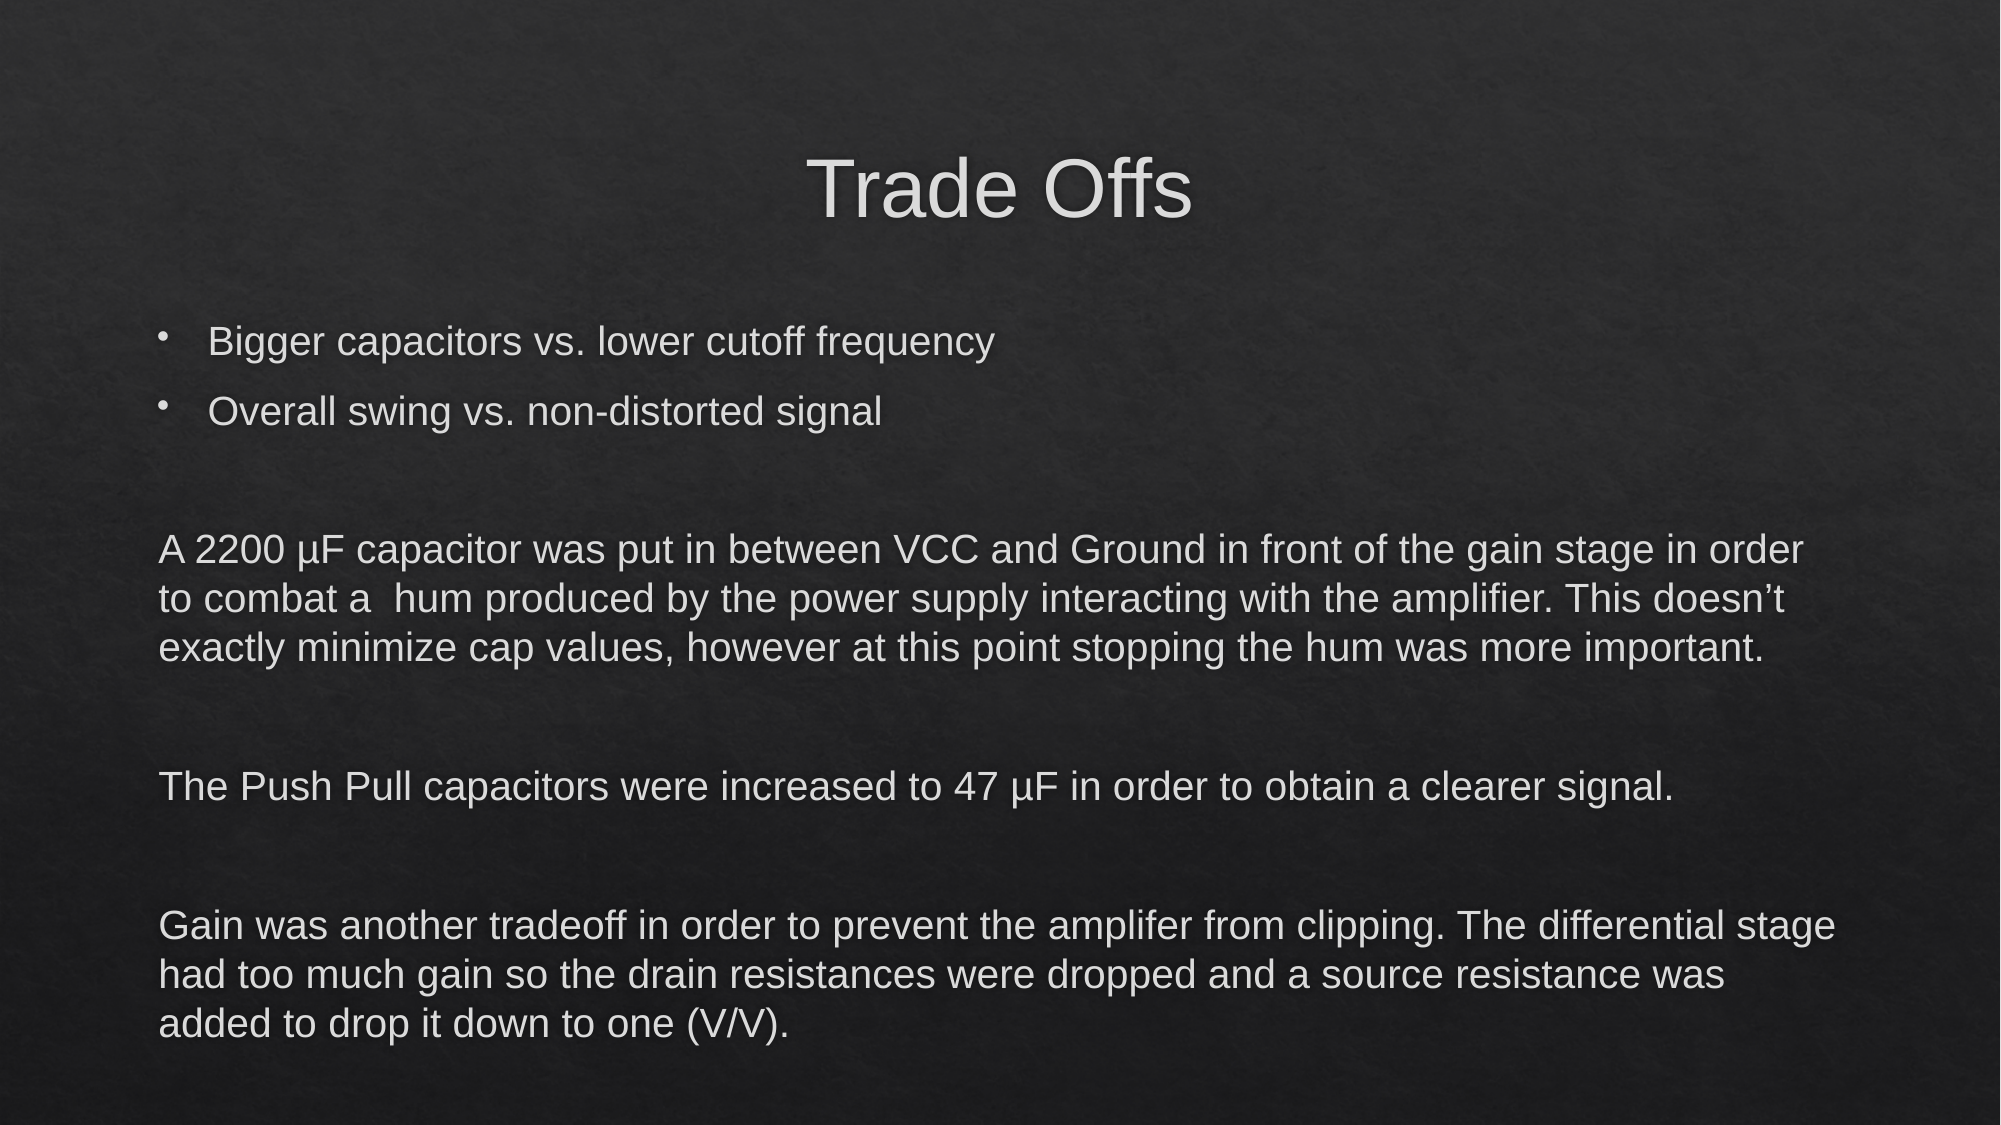

# Trade Offs
Bigger capacitors vs. lower cutoff frequency
Overall swing vs. non-distorted signal

A 2200 µF capacitor was put in between VCC and Ground in front of the gain stage in order to combat a  hum produced by the power supply interacting with the amplifier. This doesn’t exactly minimize cap values, however at this point stopping the hum was more important.

The Push Pull capacitors were increased to 47 µF in order to obtain a clearer signal.

Gain was another tradeoff in order to prevent the amplifer from clipping. The differential stage had too much gain so the drain resistances were dropped and a source resistance was added to drop it down to one (V/V).